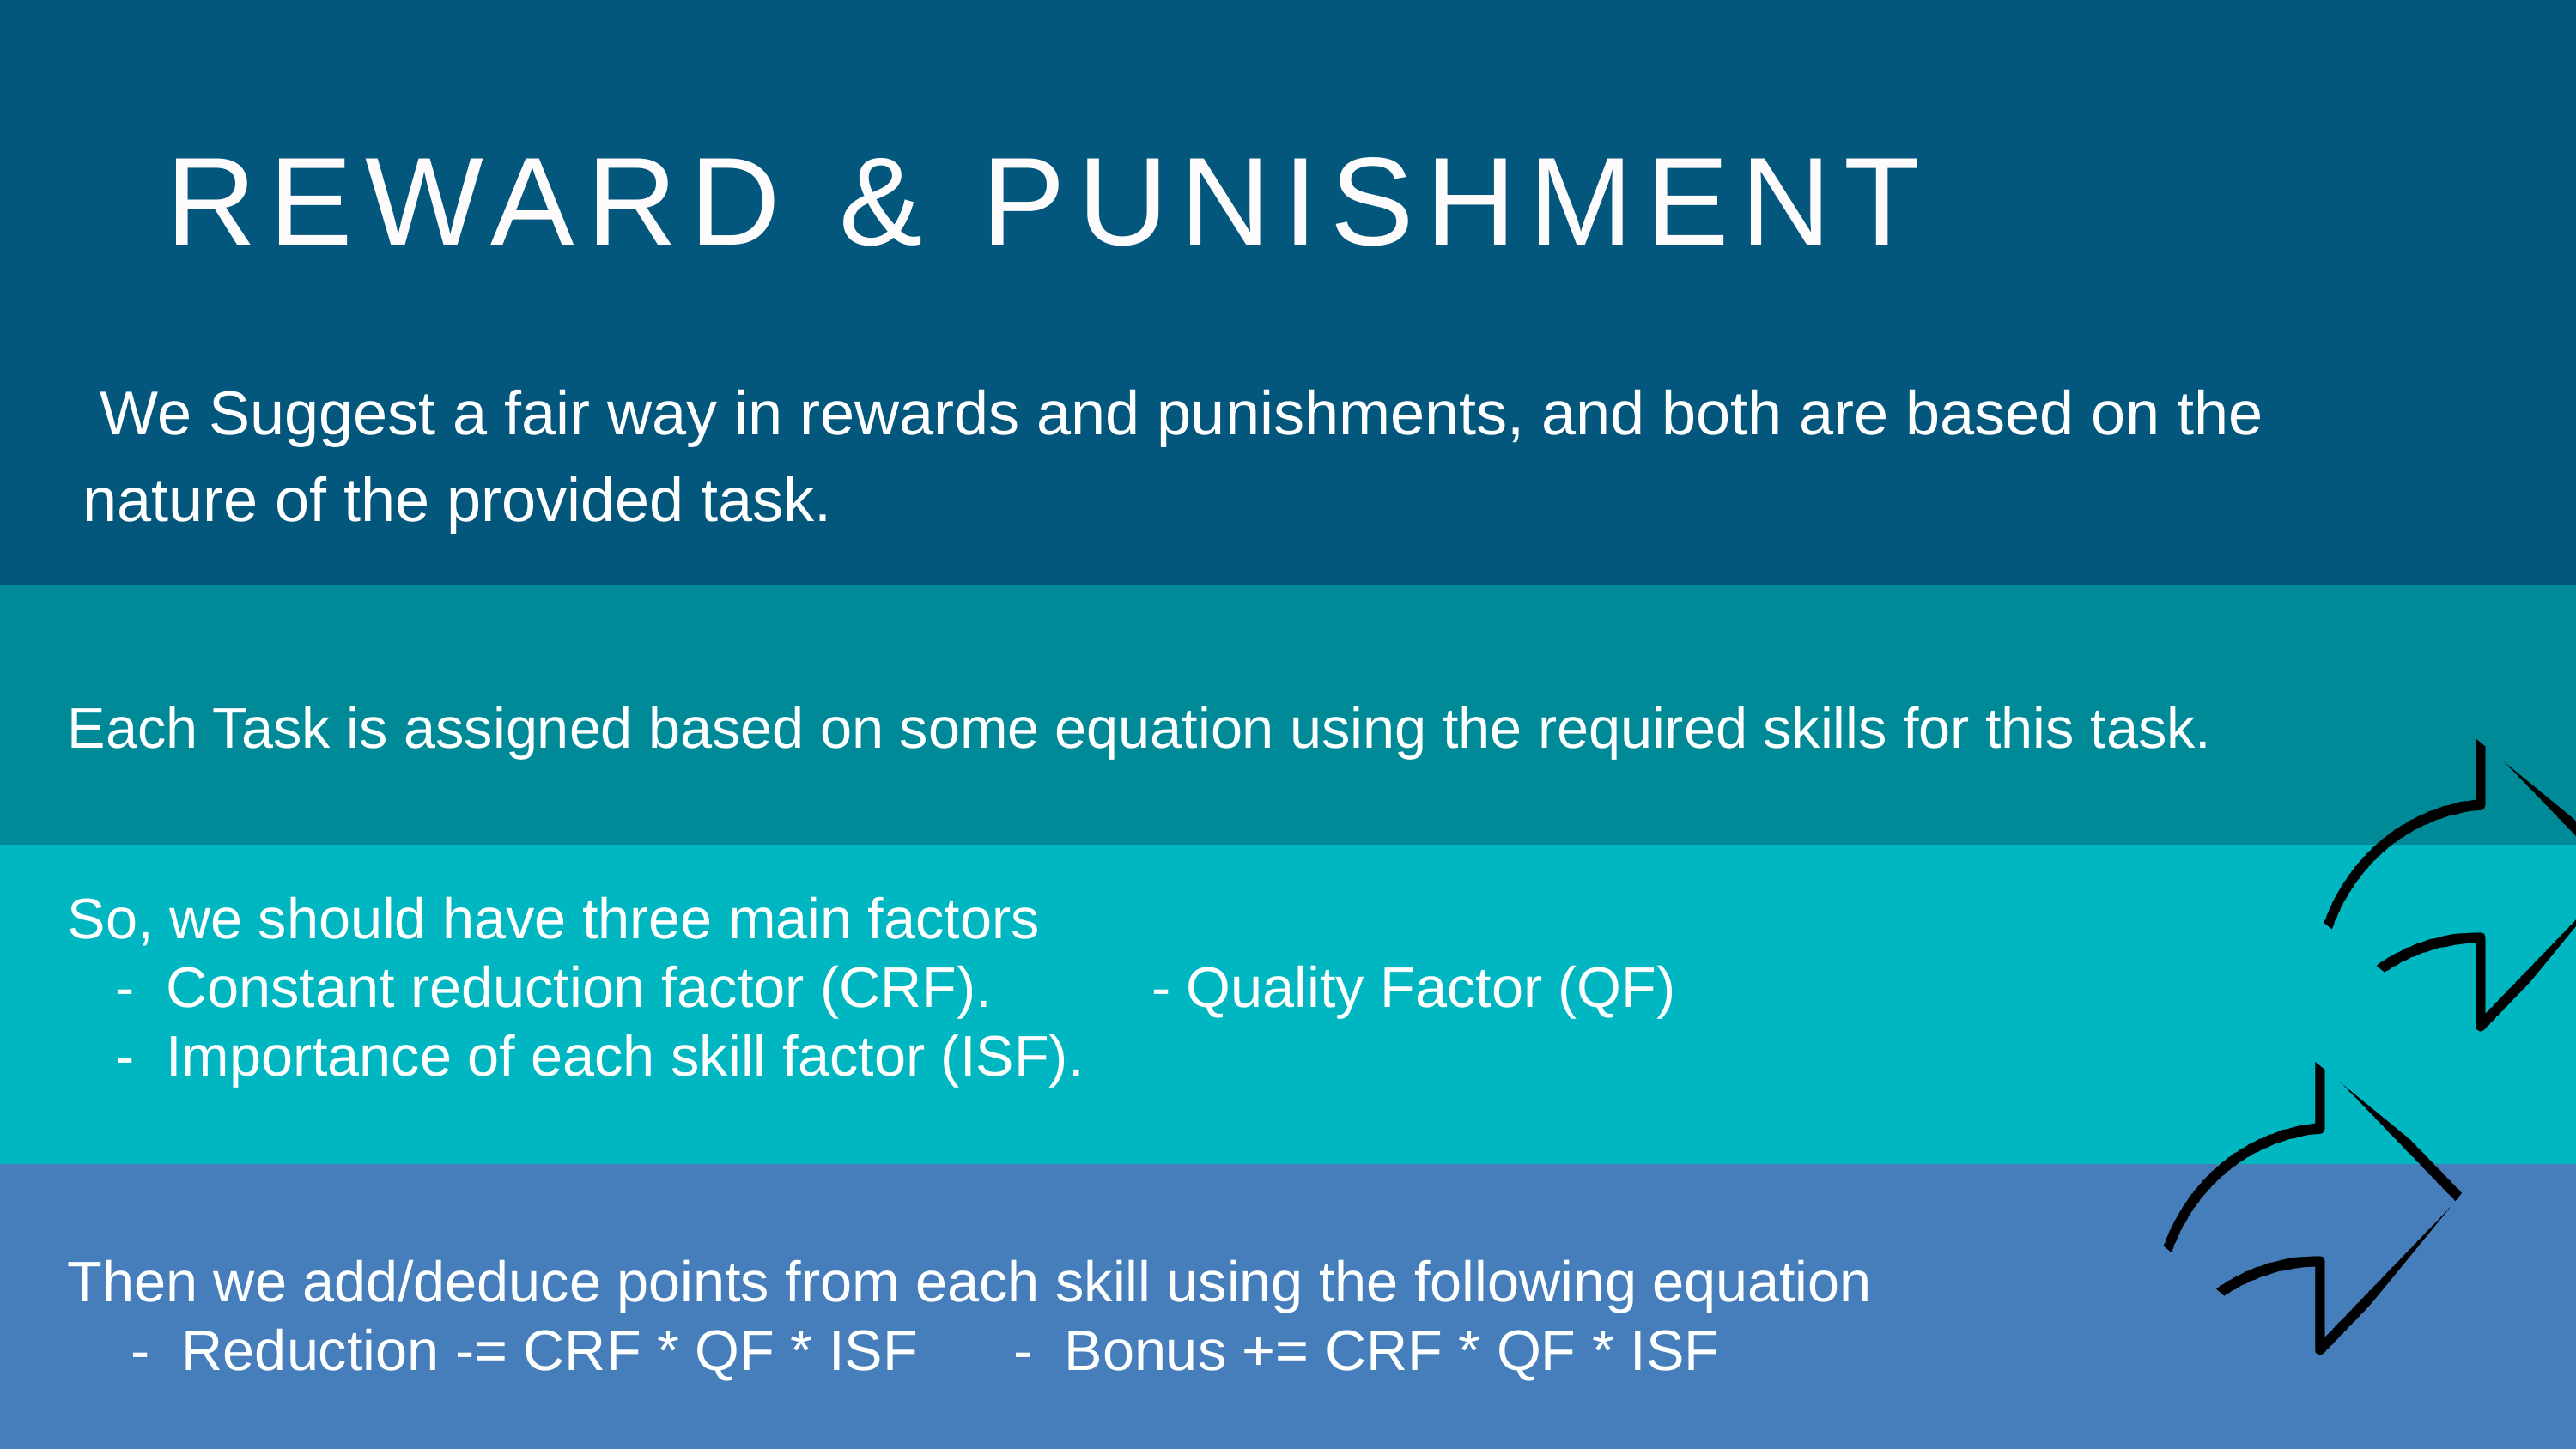

REWARD & PUNISHMENT
 We Suggest a fair way in rewards and punishments, and both are based on the nature of the provided task.

  Each Task is assigned based on some equation using the required skills for this task.

  So, we should have three main factors​
     -  Constant reduction factor (CRF).​          - Quality Factor (QF)
     -  Importance of each skill factor (ISF).​

  Then we add/deduce points from each skill using the following equation​
      -  Reduction -= CRF * QF * ISF​      -  Bonus += CRF * QF * ISF​